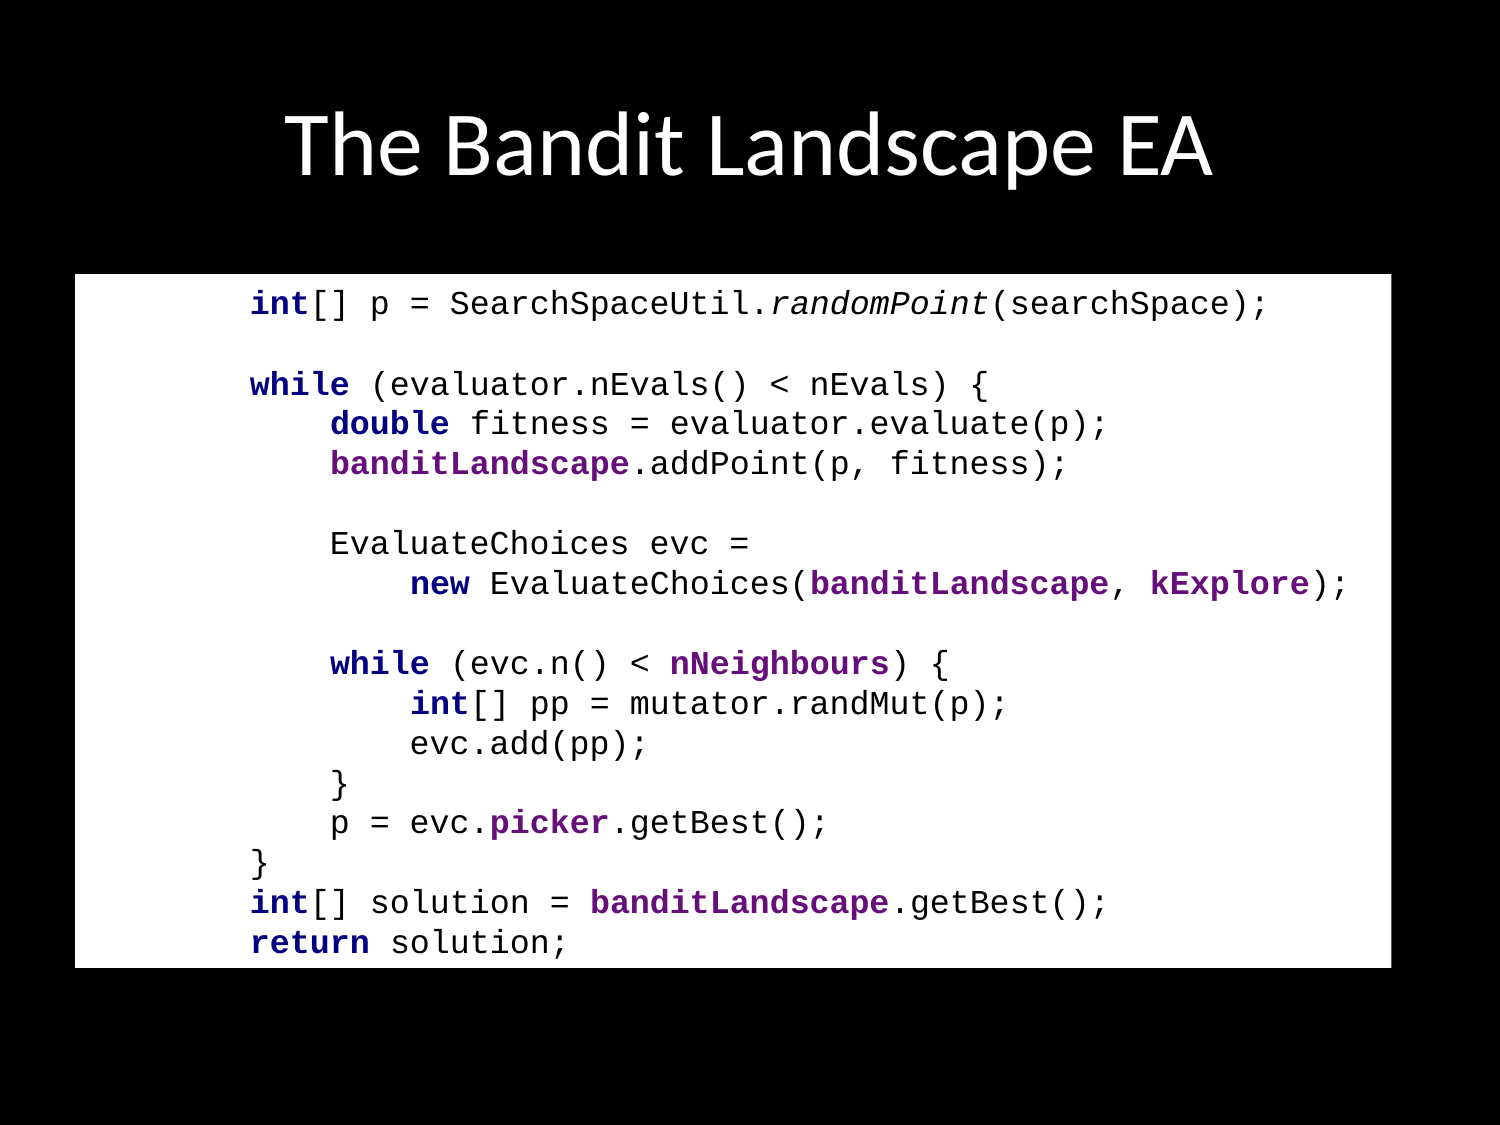

# The Bandit Landscape EA
        int[] p = SearchSpaceUtil.randomPoint(searchSpace);
        while (evaluator.nEvals() < nEvals) {
            double fitness = evaluator.evaluate(p);
            banditLandscape.addPoint(p, fitness);
            EvaluateChoices evc =
                new EvaluateChoices(banditLandscape, kExplore);
            while (evc.n() < nNeighbours) {
                int[] pp = mutator.randMut(p);
                evc.add(pp);
            }
            p = evc.picker.getBest();
        }
        int[] solution = banditLandscape.getBest();
        return solution;